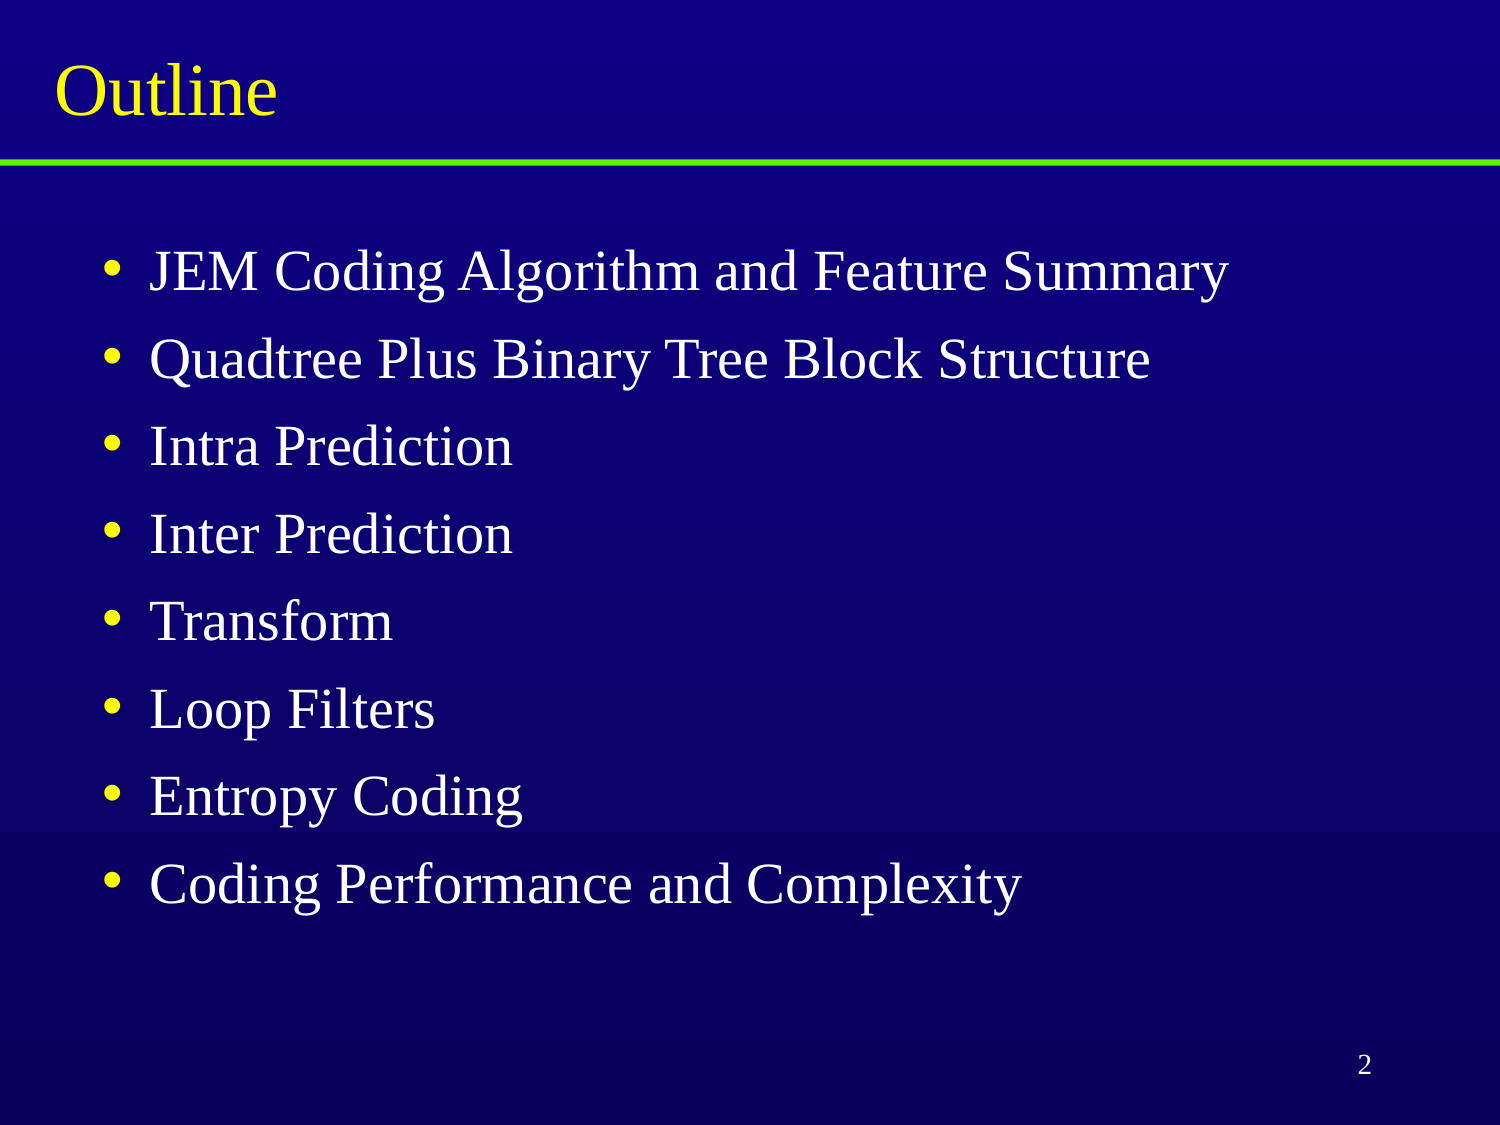

# Outline
JEM Coding Algorithm and Feature Summary
Quadtree Plus Binary Tree Block Structure
Intra Prediction
Inter Prediction
Transform
Loop Filters
Entropy Coding
Coding Performance and Complexity
2